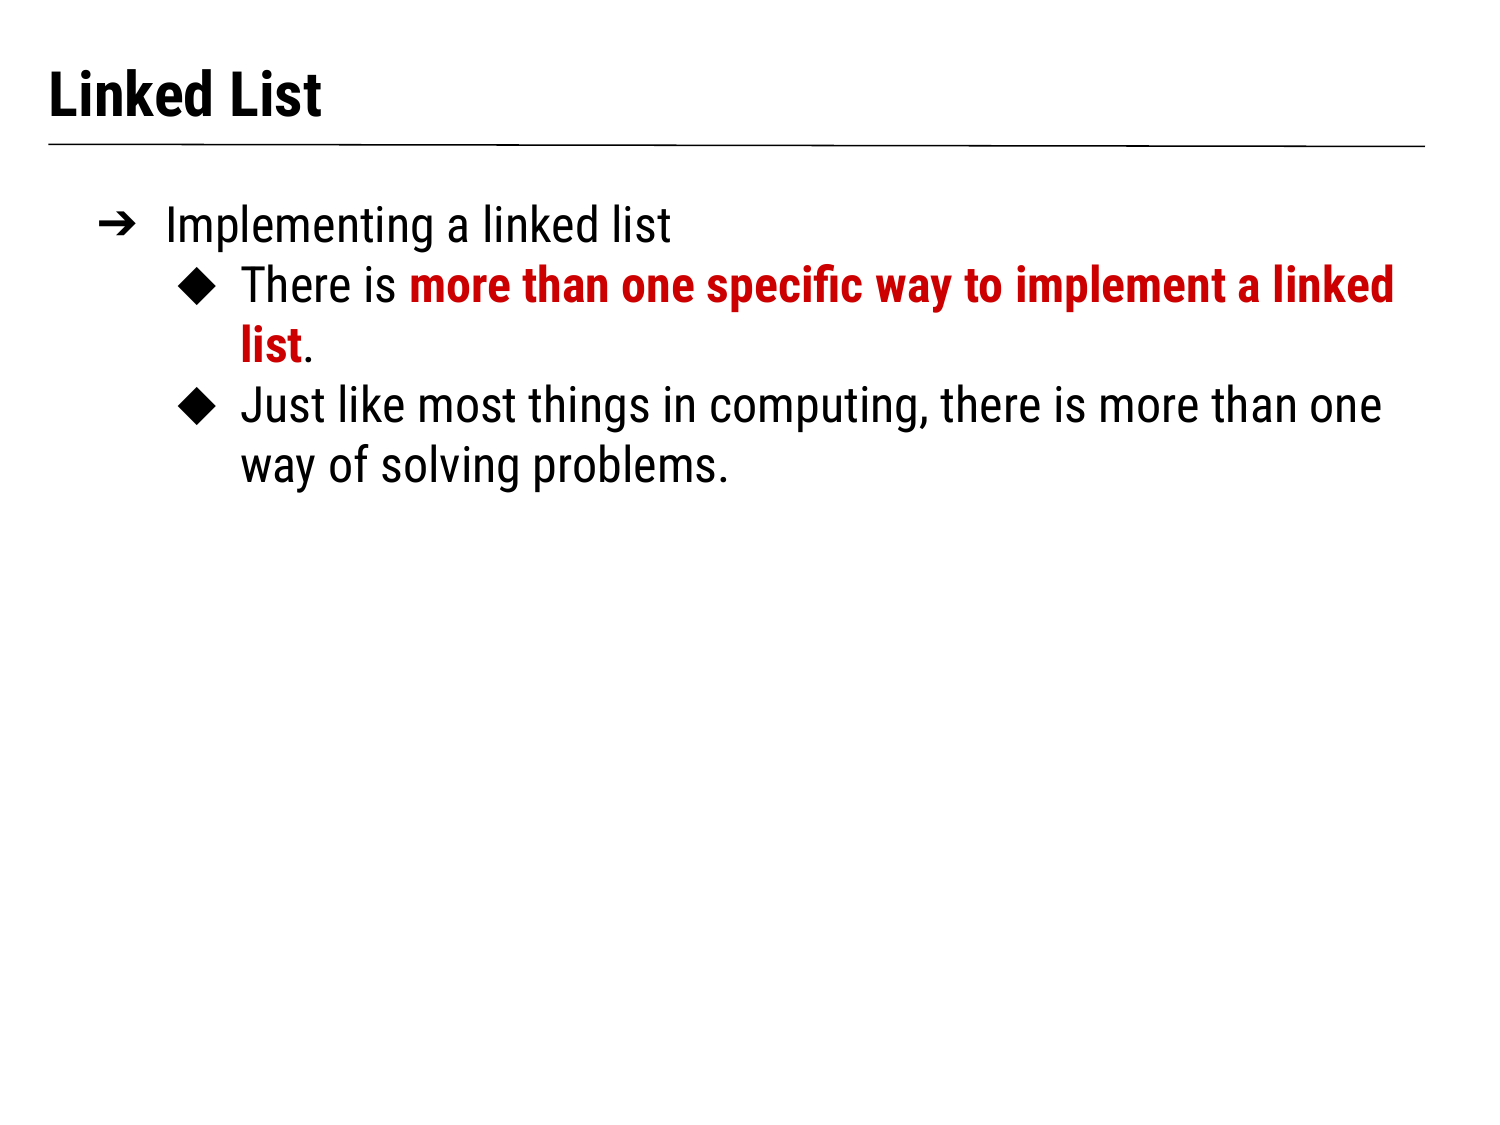

# Linked List
Implementing a linked list
There is more than one specific way to implement a linked list.
Just like most things in computing, there is more than one way of solving problems.